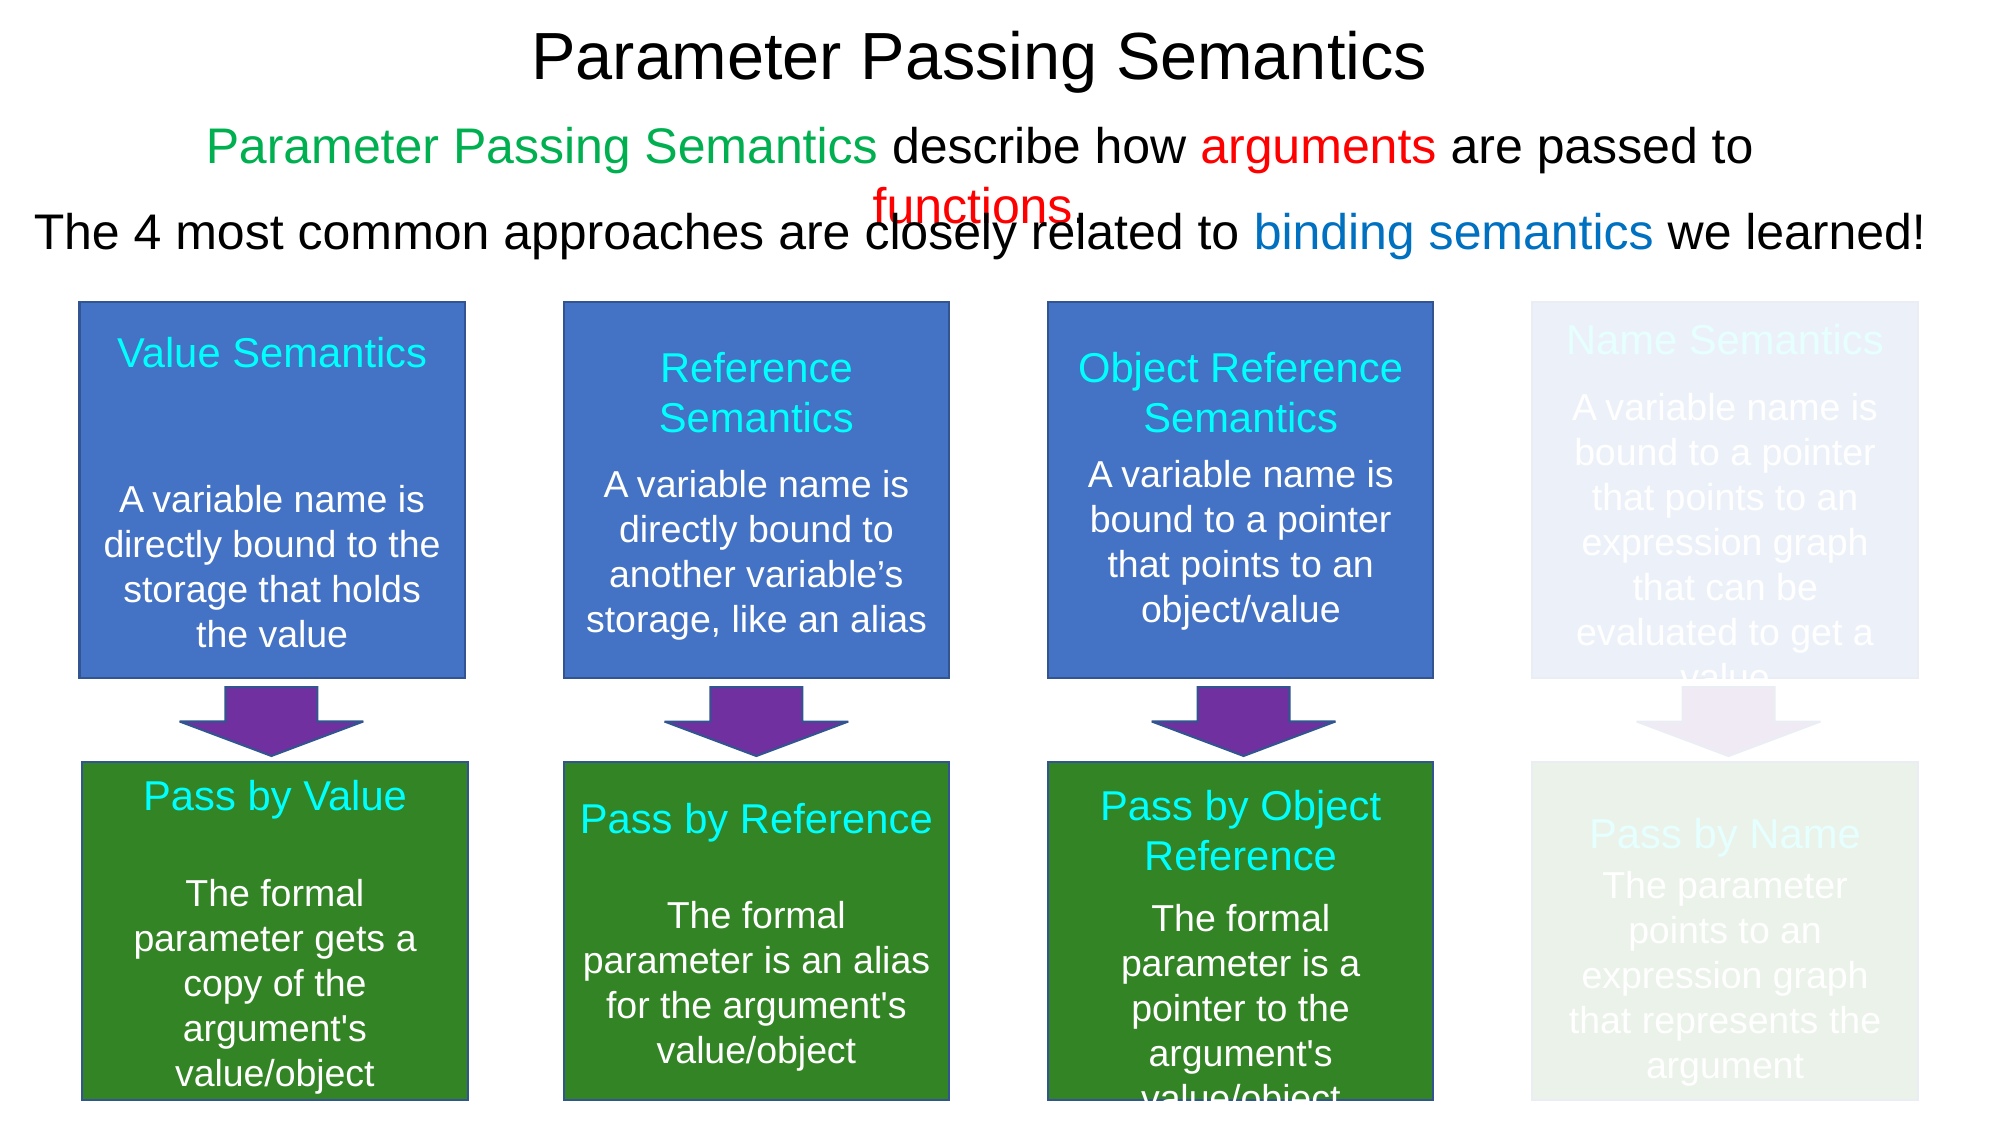

# Parameter Passing Semantics
Parameter Passing Semantics describe how arguments are passed to functions.
The 4 most common approaches are closely related to binding semantics we learned!

Value Semantics

A variable name is directly bound to the storage that holds the value
Reference Semantics

A variable name is directly bound to another variable’s storage, like an alias

Object Reference Semantics

A variable name is bound to a pointer that points to an object/value

Name Semantics

A variable name is bound to a pointer that points to an expression graph that can be evaluated to get a value

Pass by Value

The formal parameter gets a copy of the argument's value/object
Pass by Reference

The formal parameter is an alias for the argument's value/object

Pass by Object Reference

The formal parameter is a pointer to the argument's value/object

Pass by Name

The parameter points to an expression graph that represents the argument